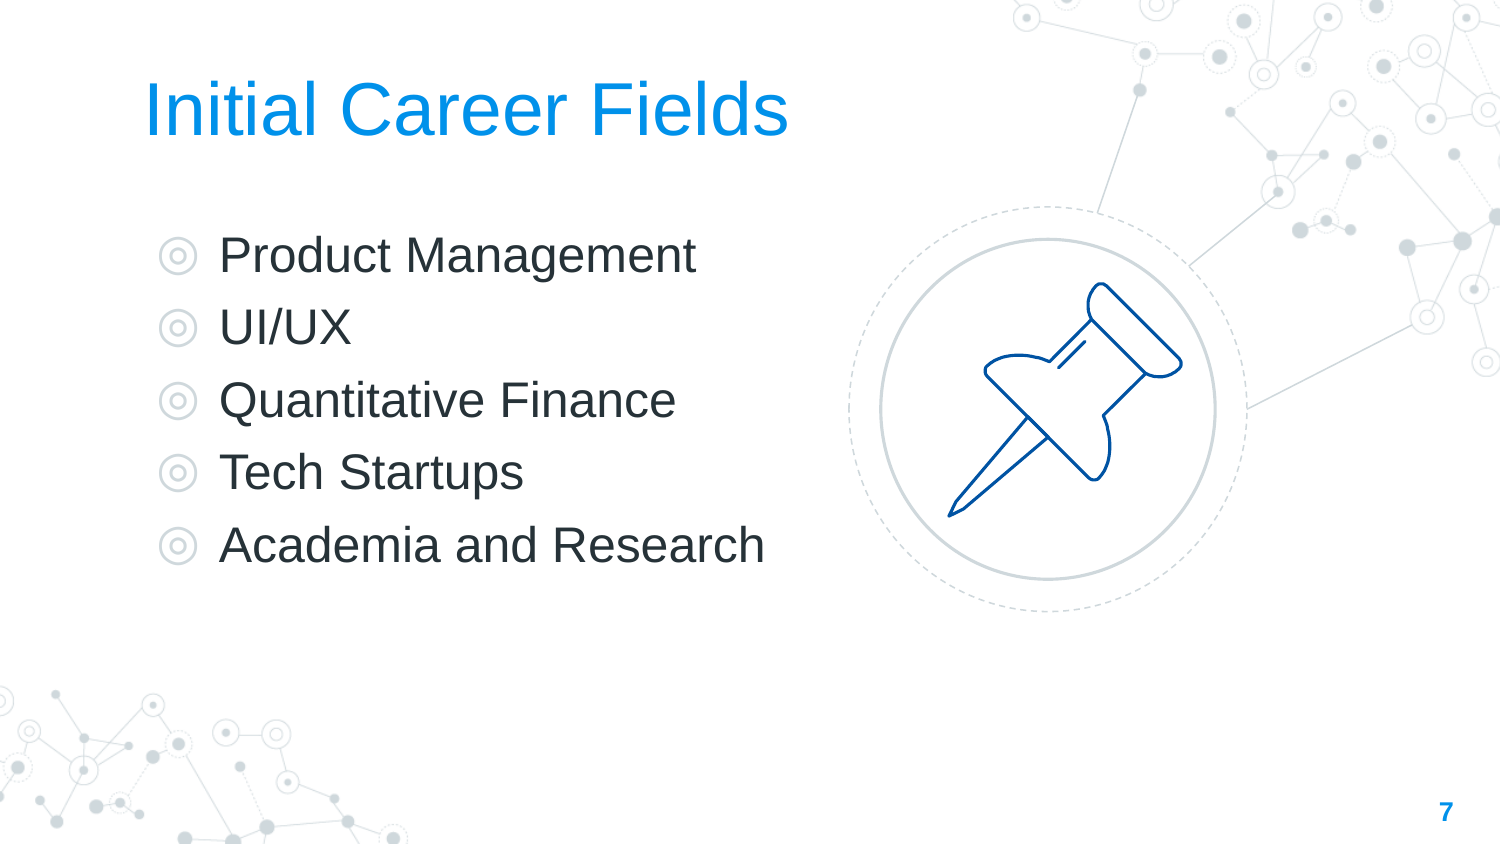

# Initial Career Fields
Product Management
UI/UX
Quantitative Finance
Tech Startups
Academia and Research

7